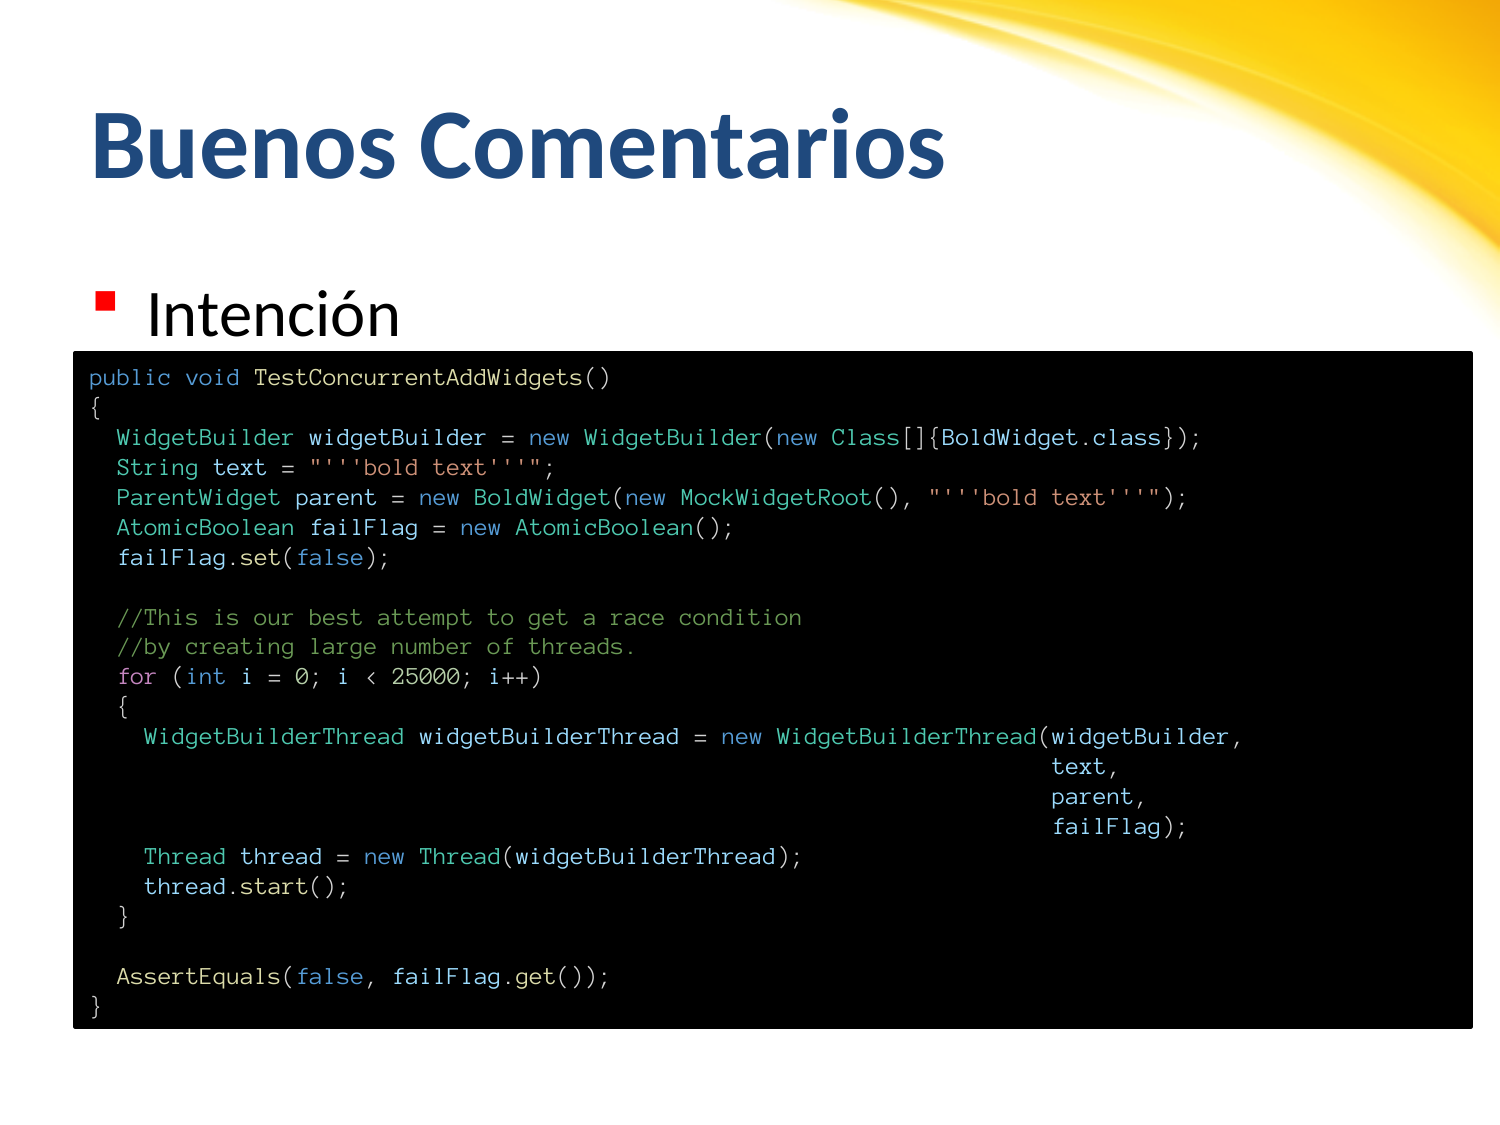

# Buenos Comentarios
Intención
public void TestConcurrentAddWidgets()
{
  WidgetBuilder widgetBuilder = new WidgetBuilder(new Class[]{BoldWidget.class});
  String text = "'''bold text'''";
  ParentWidget parent = new BoldWidget(new MockWidgetRoot(), "'''bold text'''");
  AtomicBoolean failFlag = new AtomicBoolean();
  failFlag.set(false);
  //This is our best attempt to get a race condition
  //by creating large number of threads.
  for (int i = 0; i < 25000; i++)
  {
    WidgetBuilderThread widgetBuilderThread = new WidgetBuilderThread(widgetBuilder,
                                                                      text,
                                                                      parent,
                                                                      failFlag);
    Thread thread = new Thread(widgetBuilderThread);
    thread.start();
  }
  AssertEquals(false, failFlag.get());
}